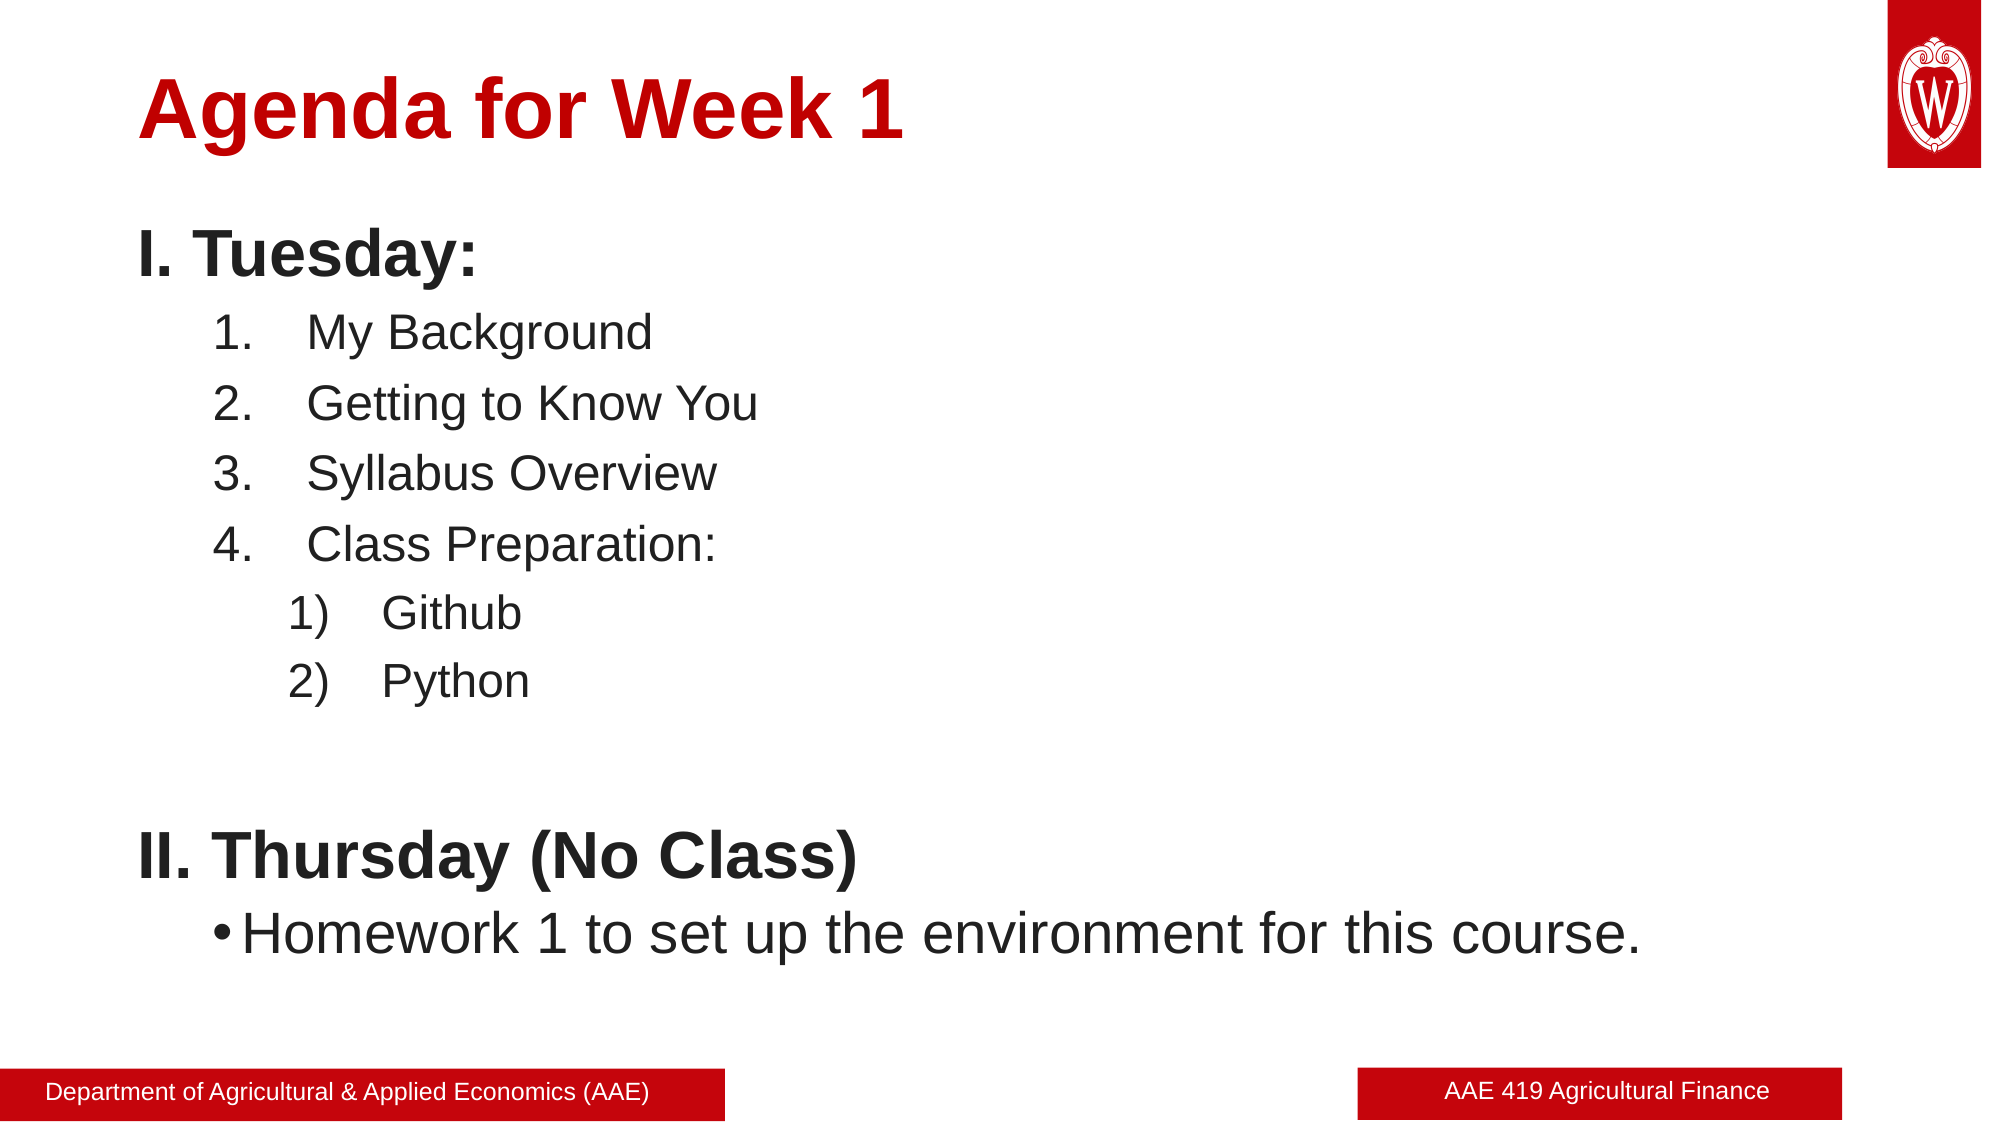

# Agenda for Week 1
I. Tuesday:
My Background
Getting to Know You
Syllabus Overview
Class Preparation:
Github
Python

II. Thursday (No Class)
Homework 1 to set up the environment for this course.